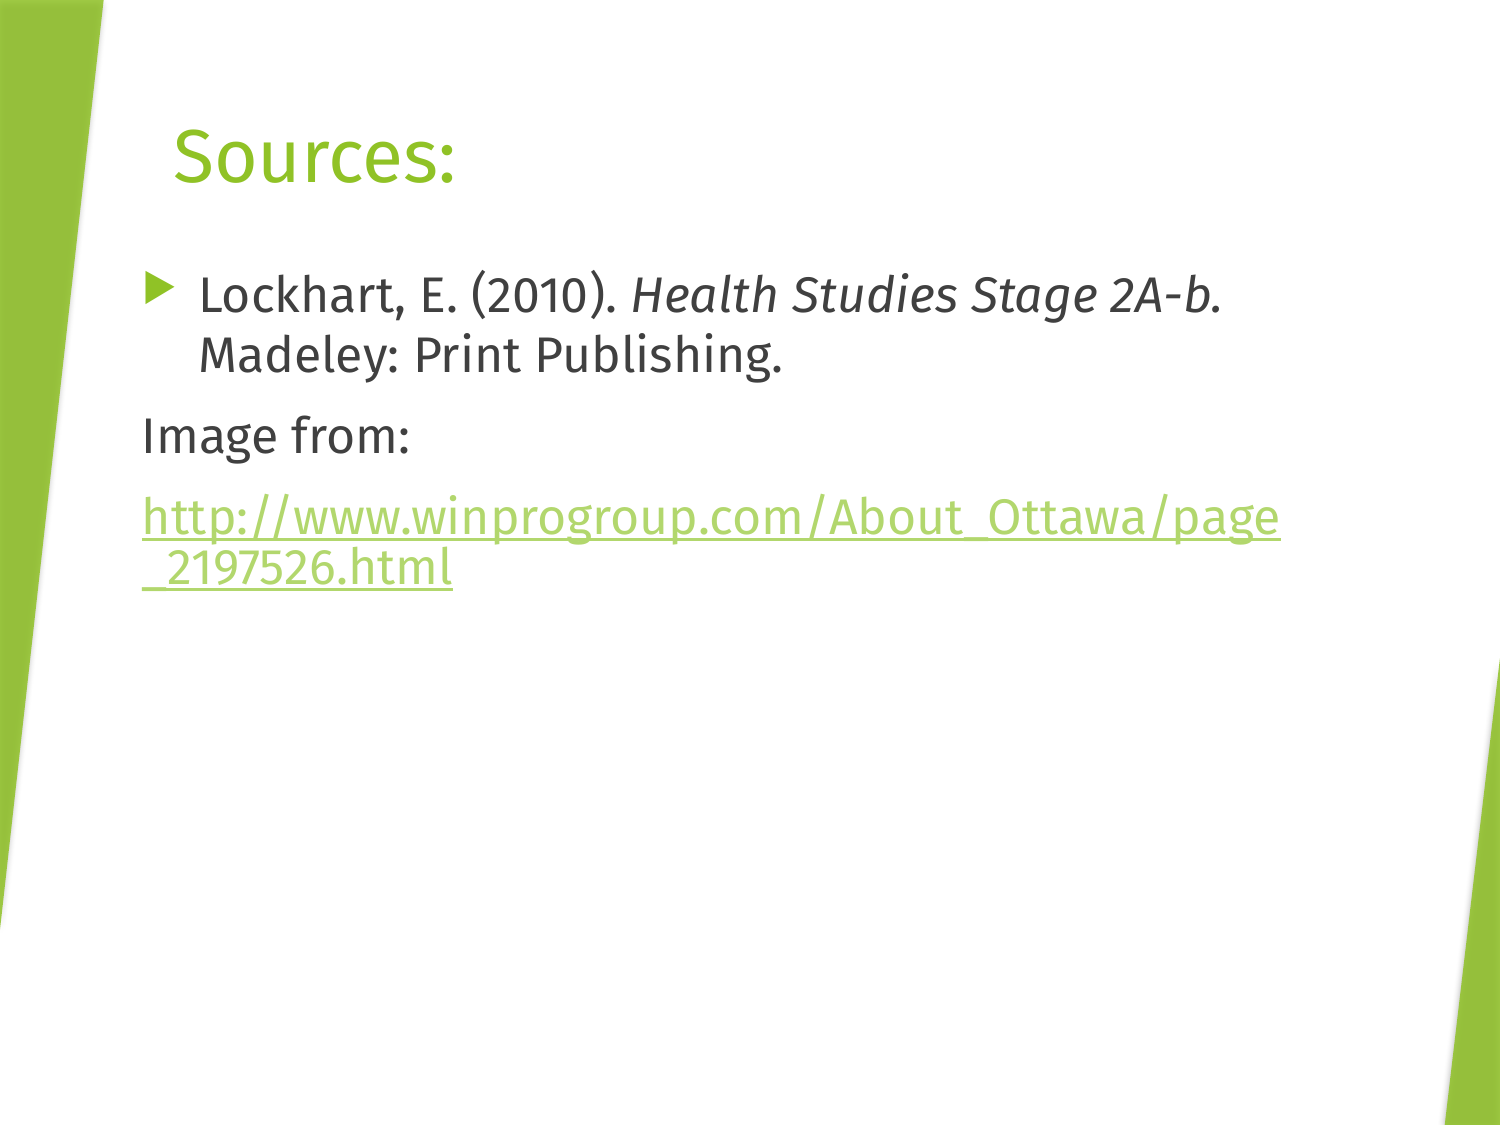

# Sources:
Lockhart, E. (2010). Health Studies Stage 2A-b. Madeley: Print Publishing.
Image from:
http://www.winprogroup.com/About_Ottawa/page_2197526.html